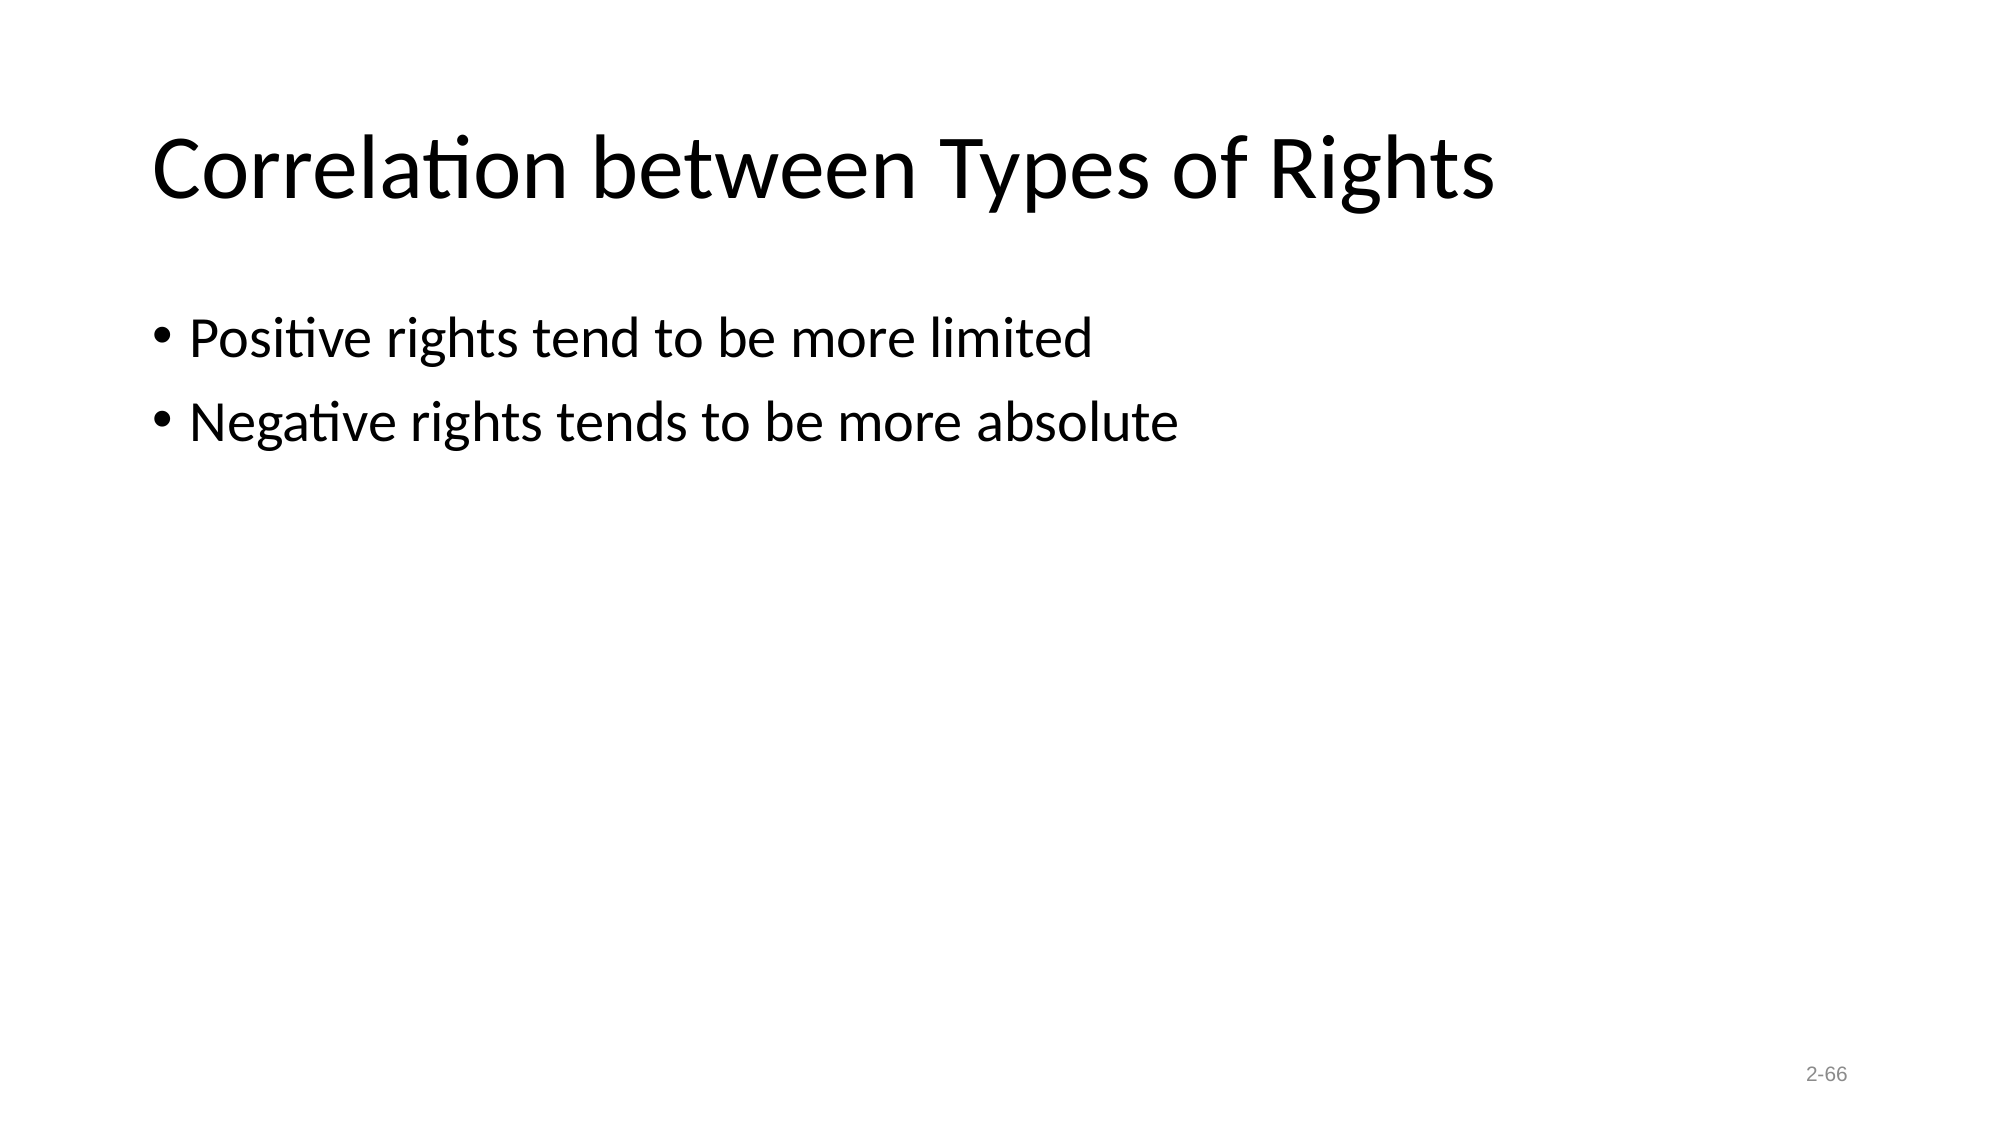

# Correlation between Types of Rights
Positive rights tend to be more limited
Negative rights tends to be more absolute
2-66